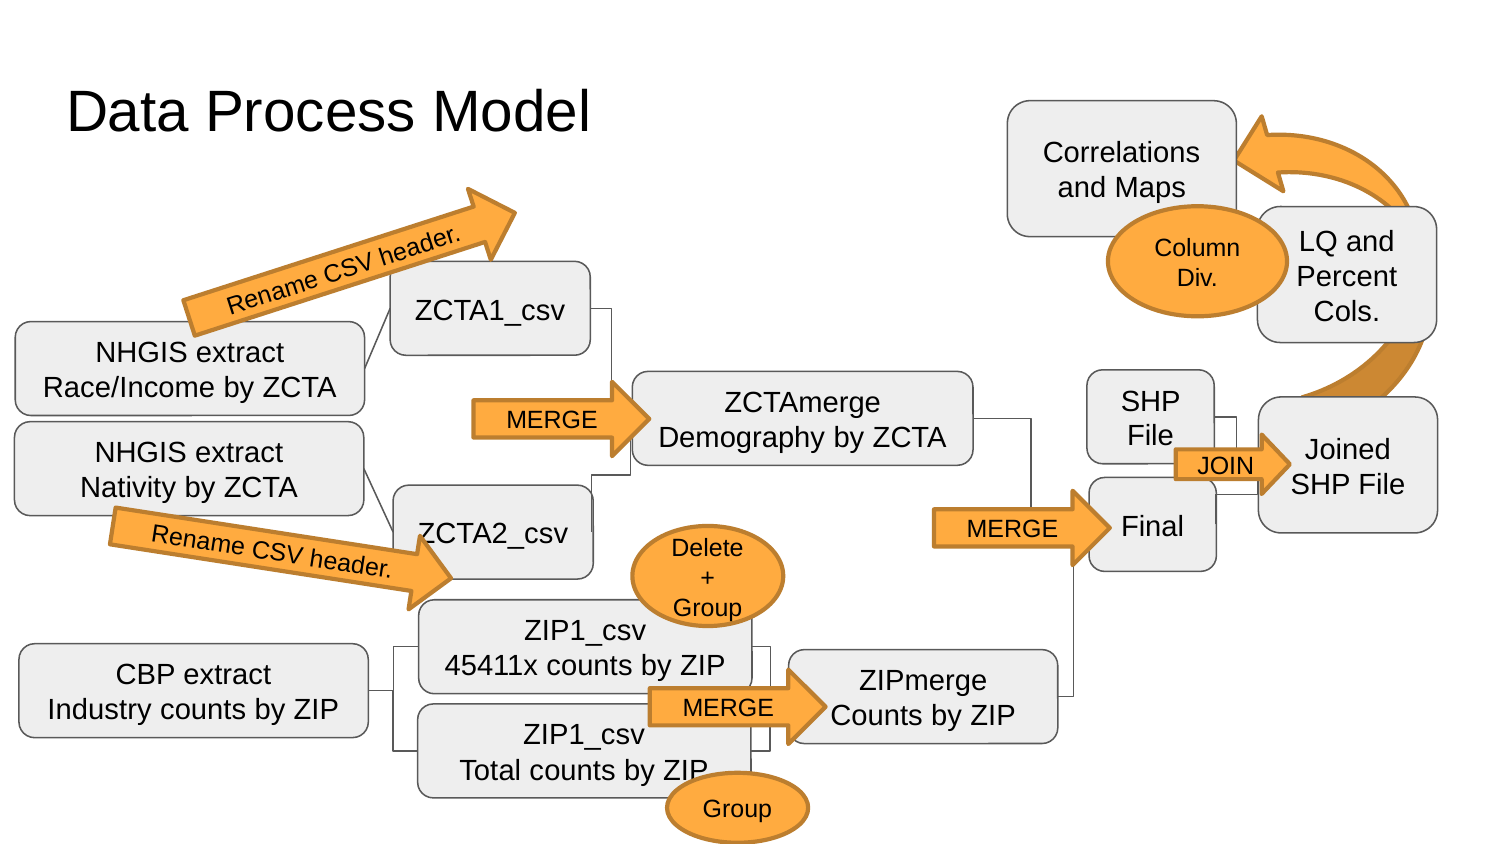

# Data Process Model
Correlations and Maps

Column Div.
LQ and Percent Cols.
Rename CSV header.
ZCTA1_csv
NHGIS extract
Race/Income by ZCTA
SHP File
ZCTAmerge
Demography by ZCTA
MERGE
Joined SHP File
NHGIS extract
Nativity by ZCTA
JOIN
Final
ZCTA2_csv
MERGE
Rename CSV header.
Delete
+
Group
ZIP1_csv
45411x counts by ZIP
CBP extract
Industry counts by ZIP
ZIPmerge
Counts by ZIP
MERGE
ZIP1_csv
Total counts by ZIP
Group